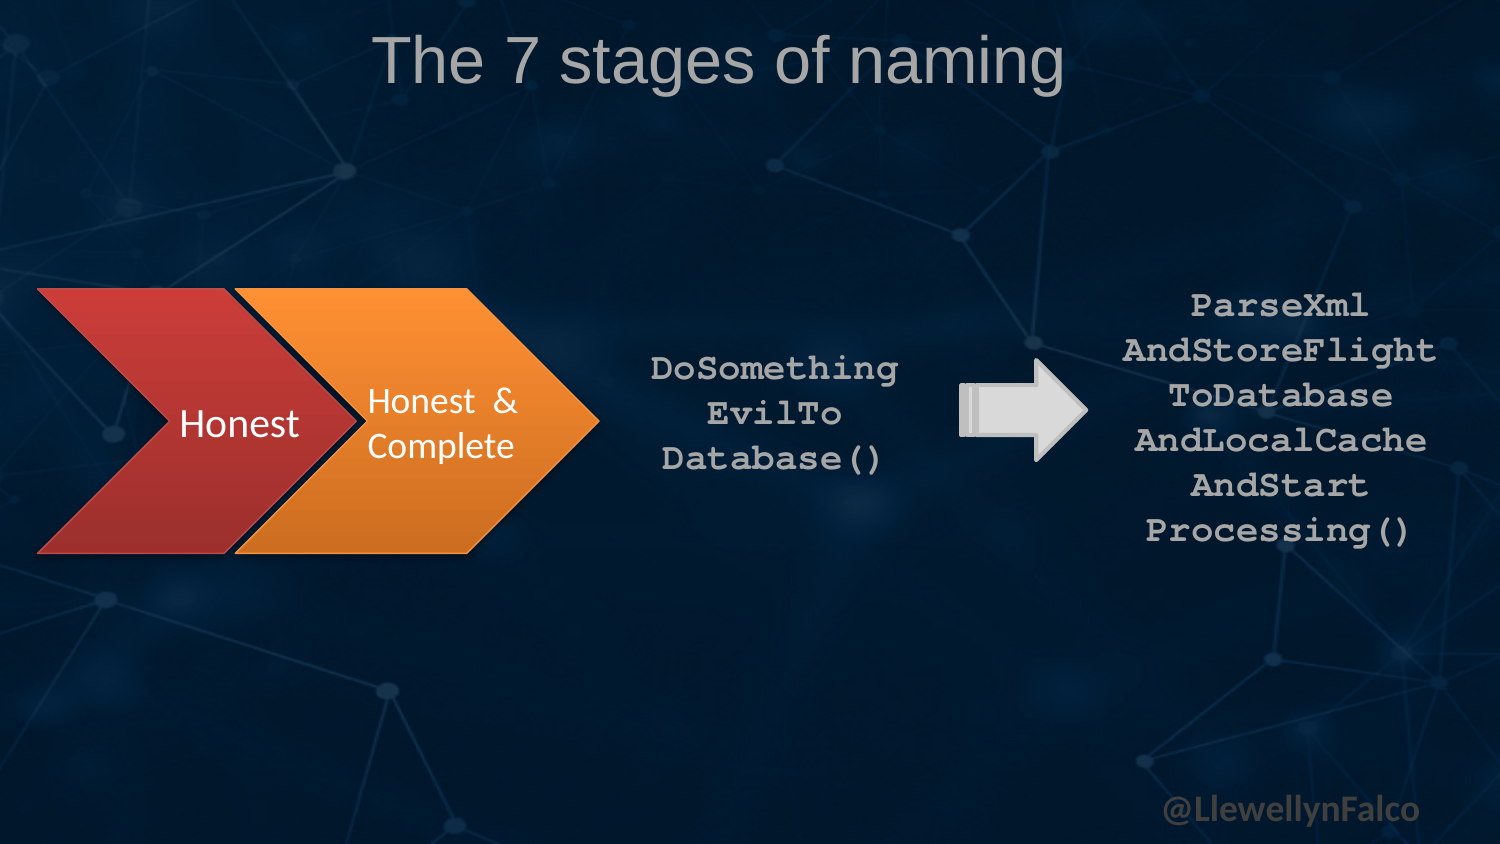

The 7 stages of naming
ParseXml
AndStoreFlight
ToDatabase
AndLocalCache
AndStart
Processing()
         Honest
Honest  &
Complete
DoSomething
EvilTo
Database()